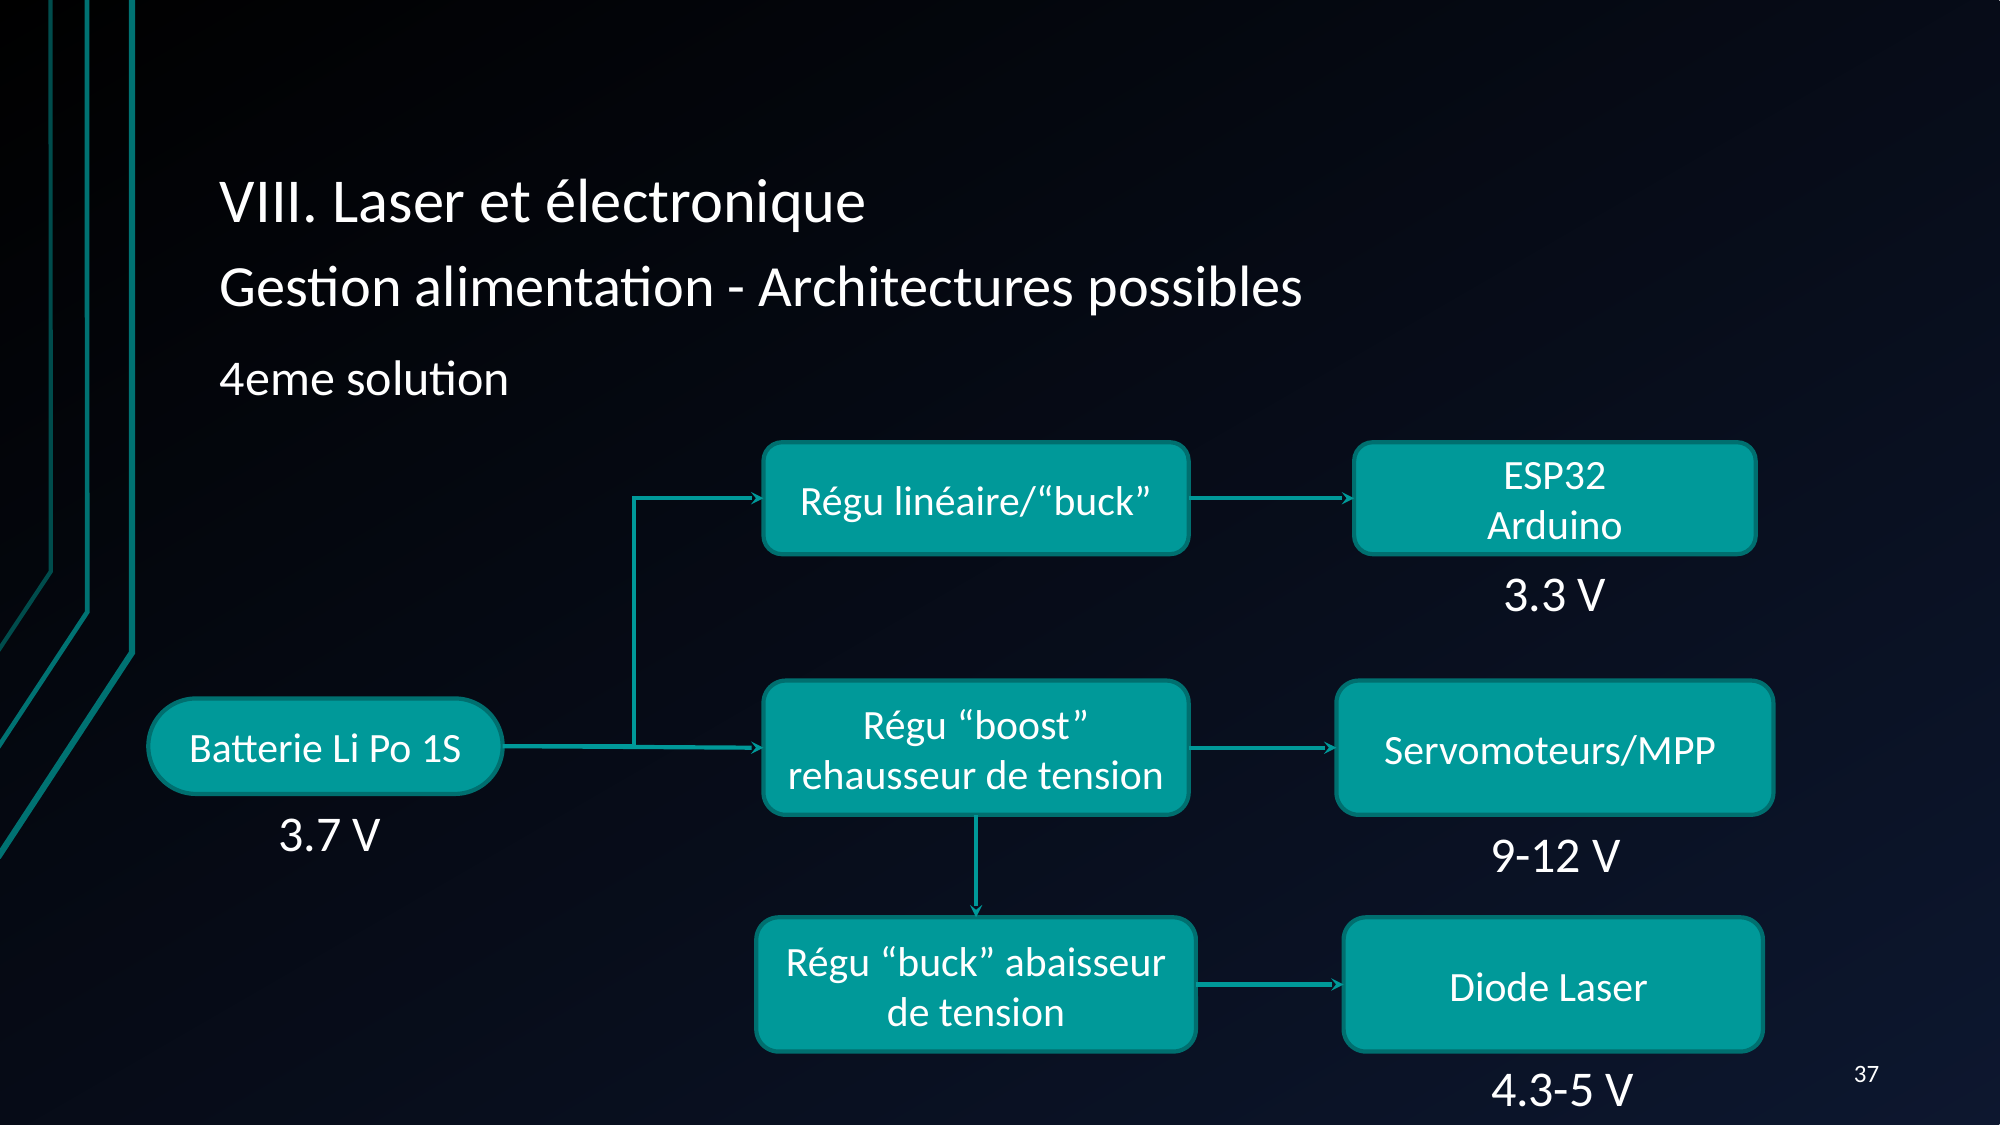

# VIII. Laser et électronique
Gestion alimentation - Architectures possibles
4eme solution
Régu linéaire/“buck”
ESP32
Arduino
3.3 V
Régu “boost” rehausseur de tension
Servomoteurs/MPP
Batterie Li Po 1S
3.7 V
9-12 V
Régu “buck” abaisseur de tension
Diode Laser
37
4.3-5 V